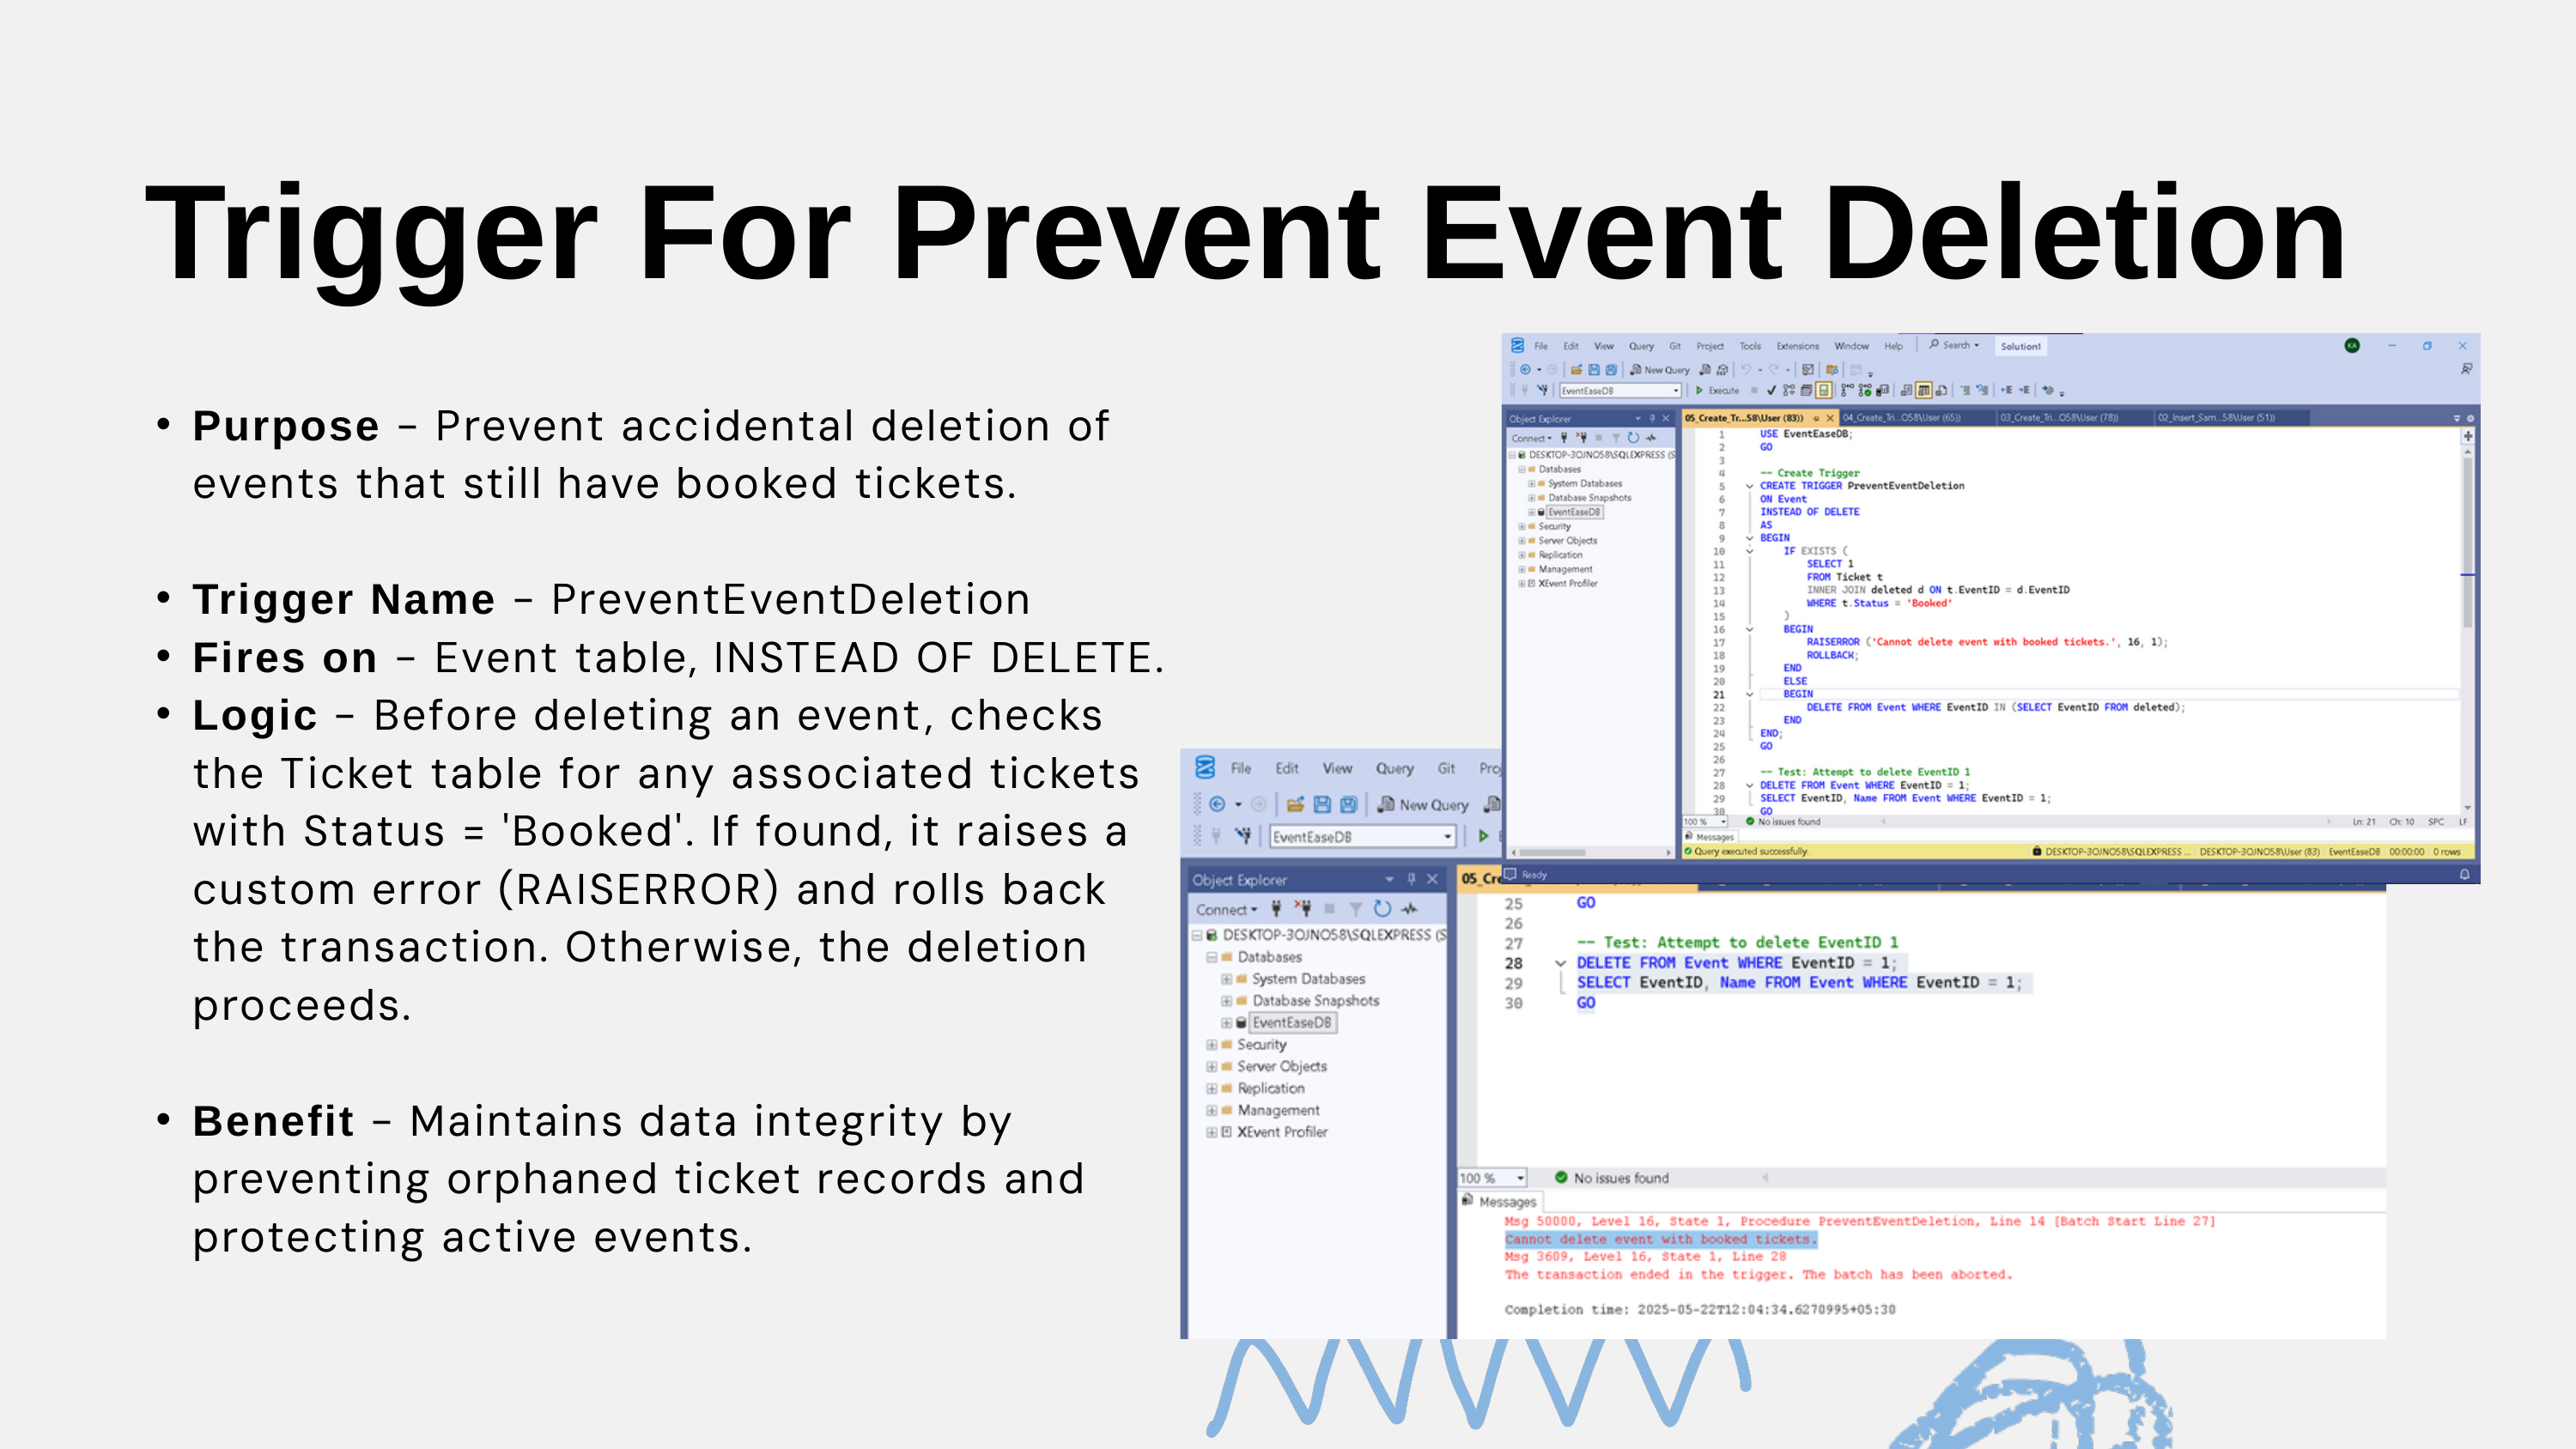

Trigger For Prevent Event Deletion

Purpose - Prevent accidental deletion of events that still have booked tickets.

Trigger Name - PreventEventDeletion
Fires on - Event table, INSTEAD OF DELETE.
Logic - Before deleting an event, checks the Ticket table for any associated tickets with Status = 'Booked'. If found, it raises a custom error (RAISERROR) and rolls back the transaction. Otherwise, the deletion proceeds.

Benefit - Maintains data integrity by preventing orphaned ticket records and protecting active events.